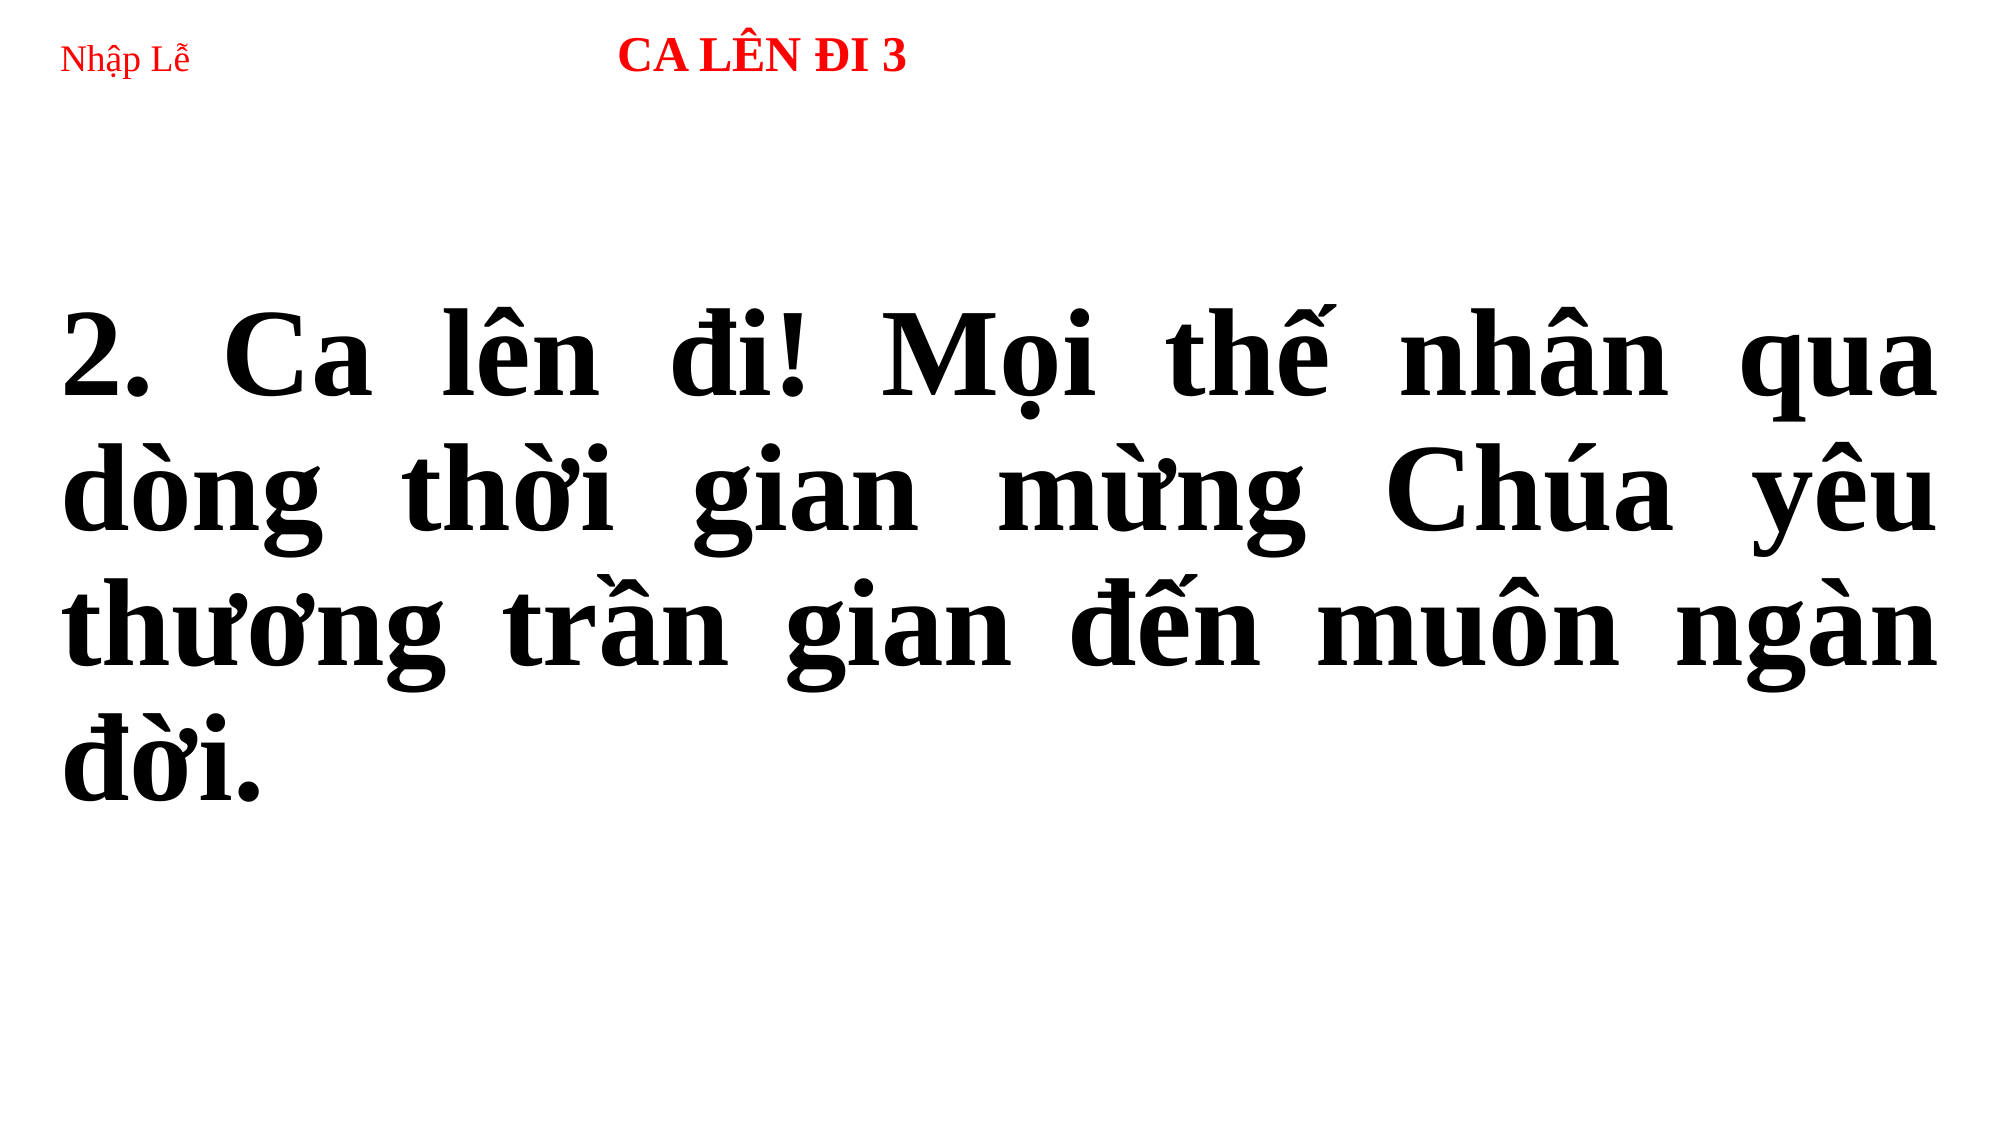

# Nhập Lễ                                             CA LÊN ĐI 3
2. Ca lên đi! Mọi thế nhân qua dòng thời gian mừng Chúa yêu thương trần gian đến muôn ngàn đời.